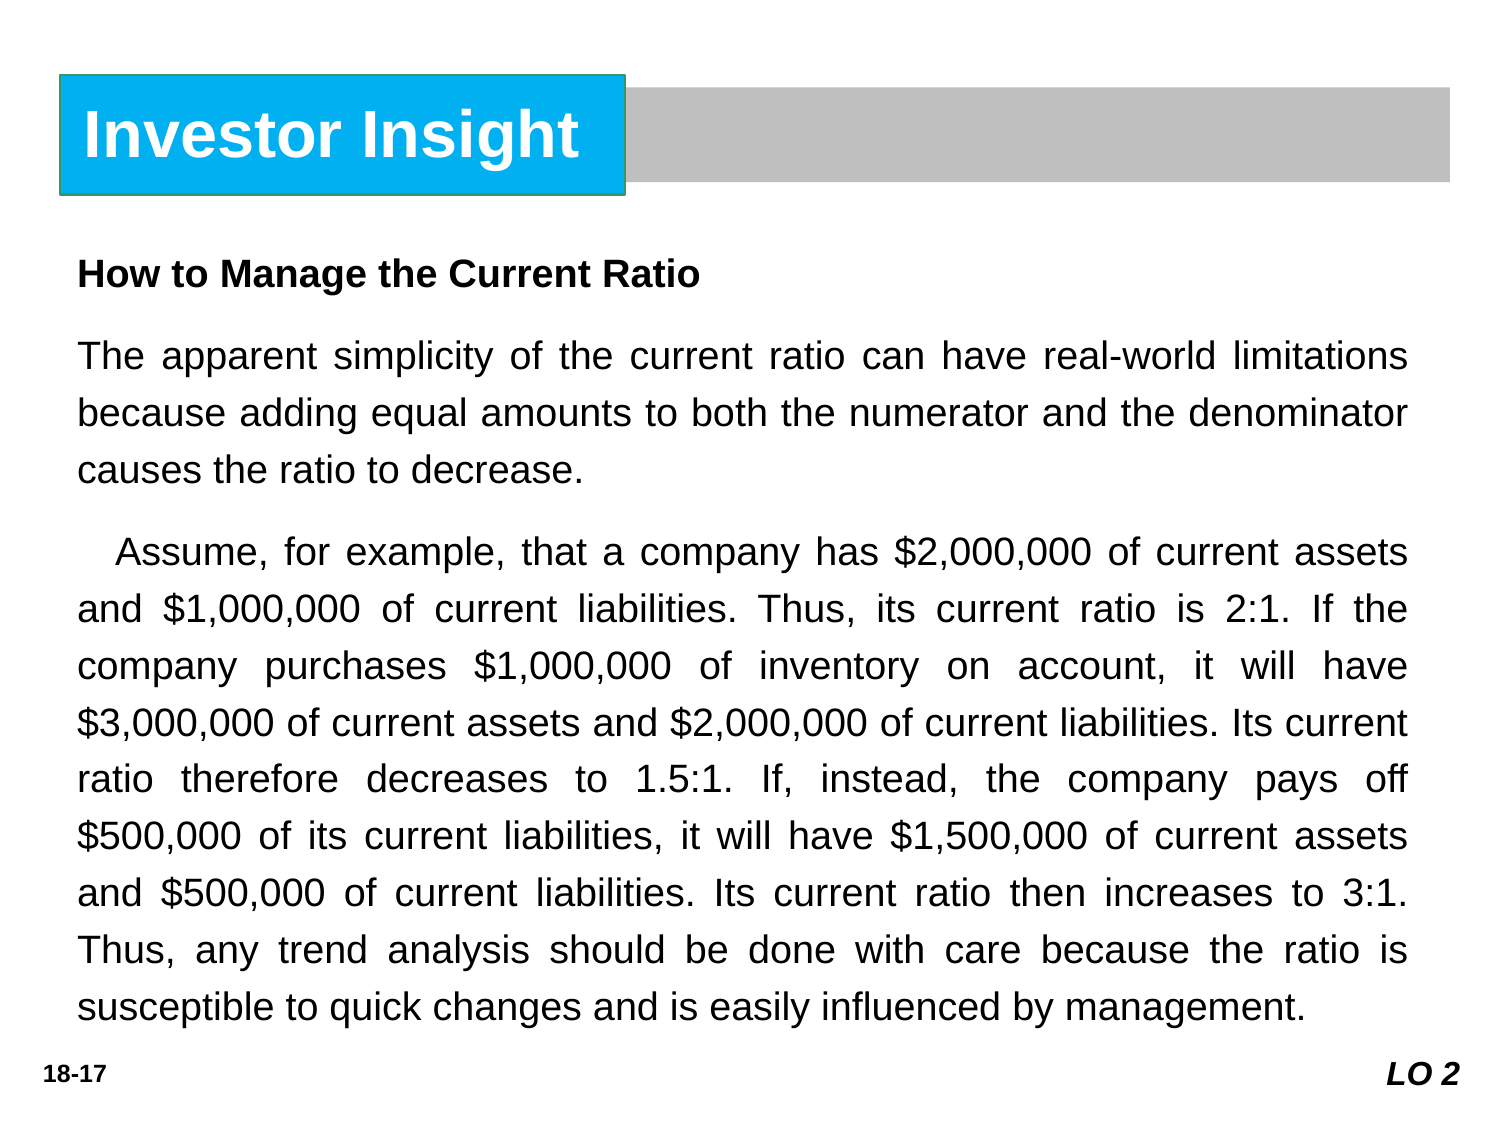

Investor Insight

How to Manage the Current Ratio
The apparent simplicity of the current ratio can have real-world limitations because adding equal amounts to both the numerator and the denominator causes the ratio to decrease.
Assume, for example, that a company has $2,000,000 of current assets and $1,000,000 of current liabilities. Thus, its current ratio is 2:1. If the company purchases $1,000,000 of inventory on account, it will have $3,000,000 of current assets and $2,000,000 of current liabilities. Its current ratio therefore decreases to 1.5:1. If, instead, the company pays off $500,000 of its current liabilities, it will have $1,500,000 of current assets and $500,000 of current liabilities. Its current ratio then increases to 3:1. Thus, any trend analysis should be done with care because the ratio is susceptible to quick changes and is easily influenced by management.
LO 2